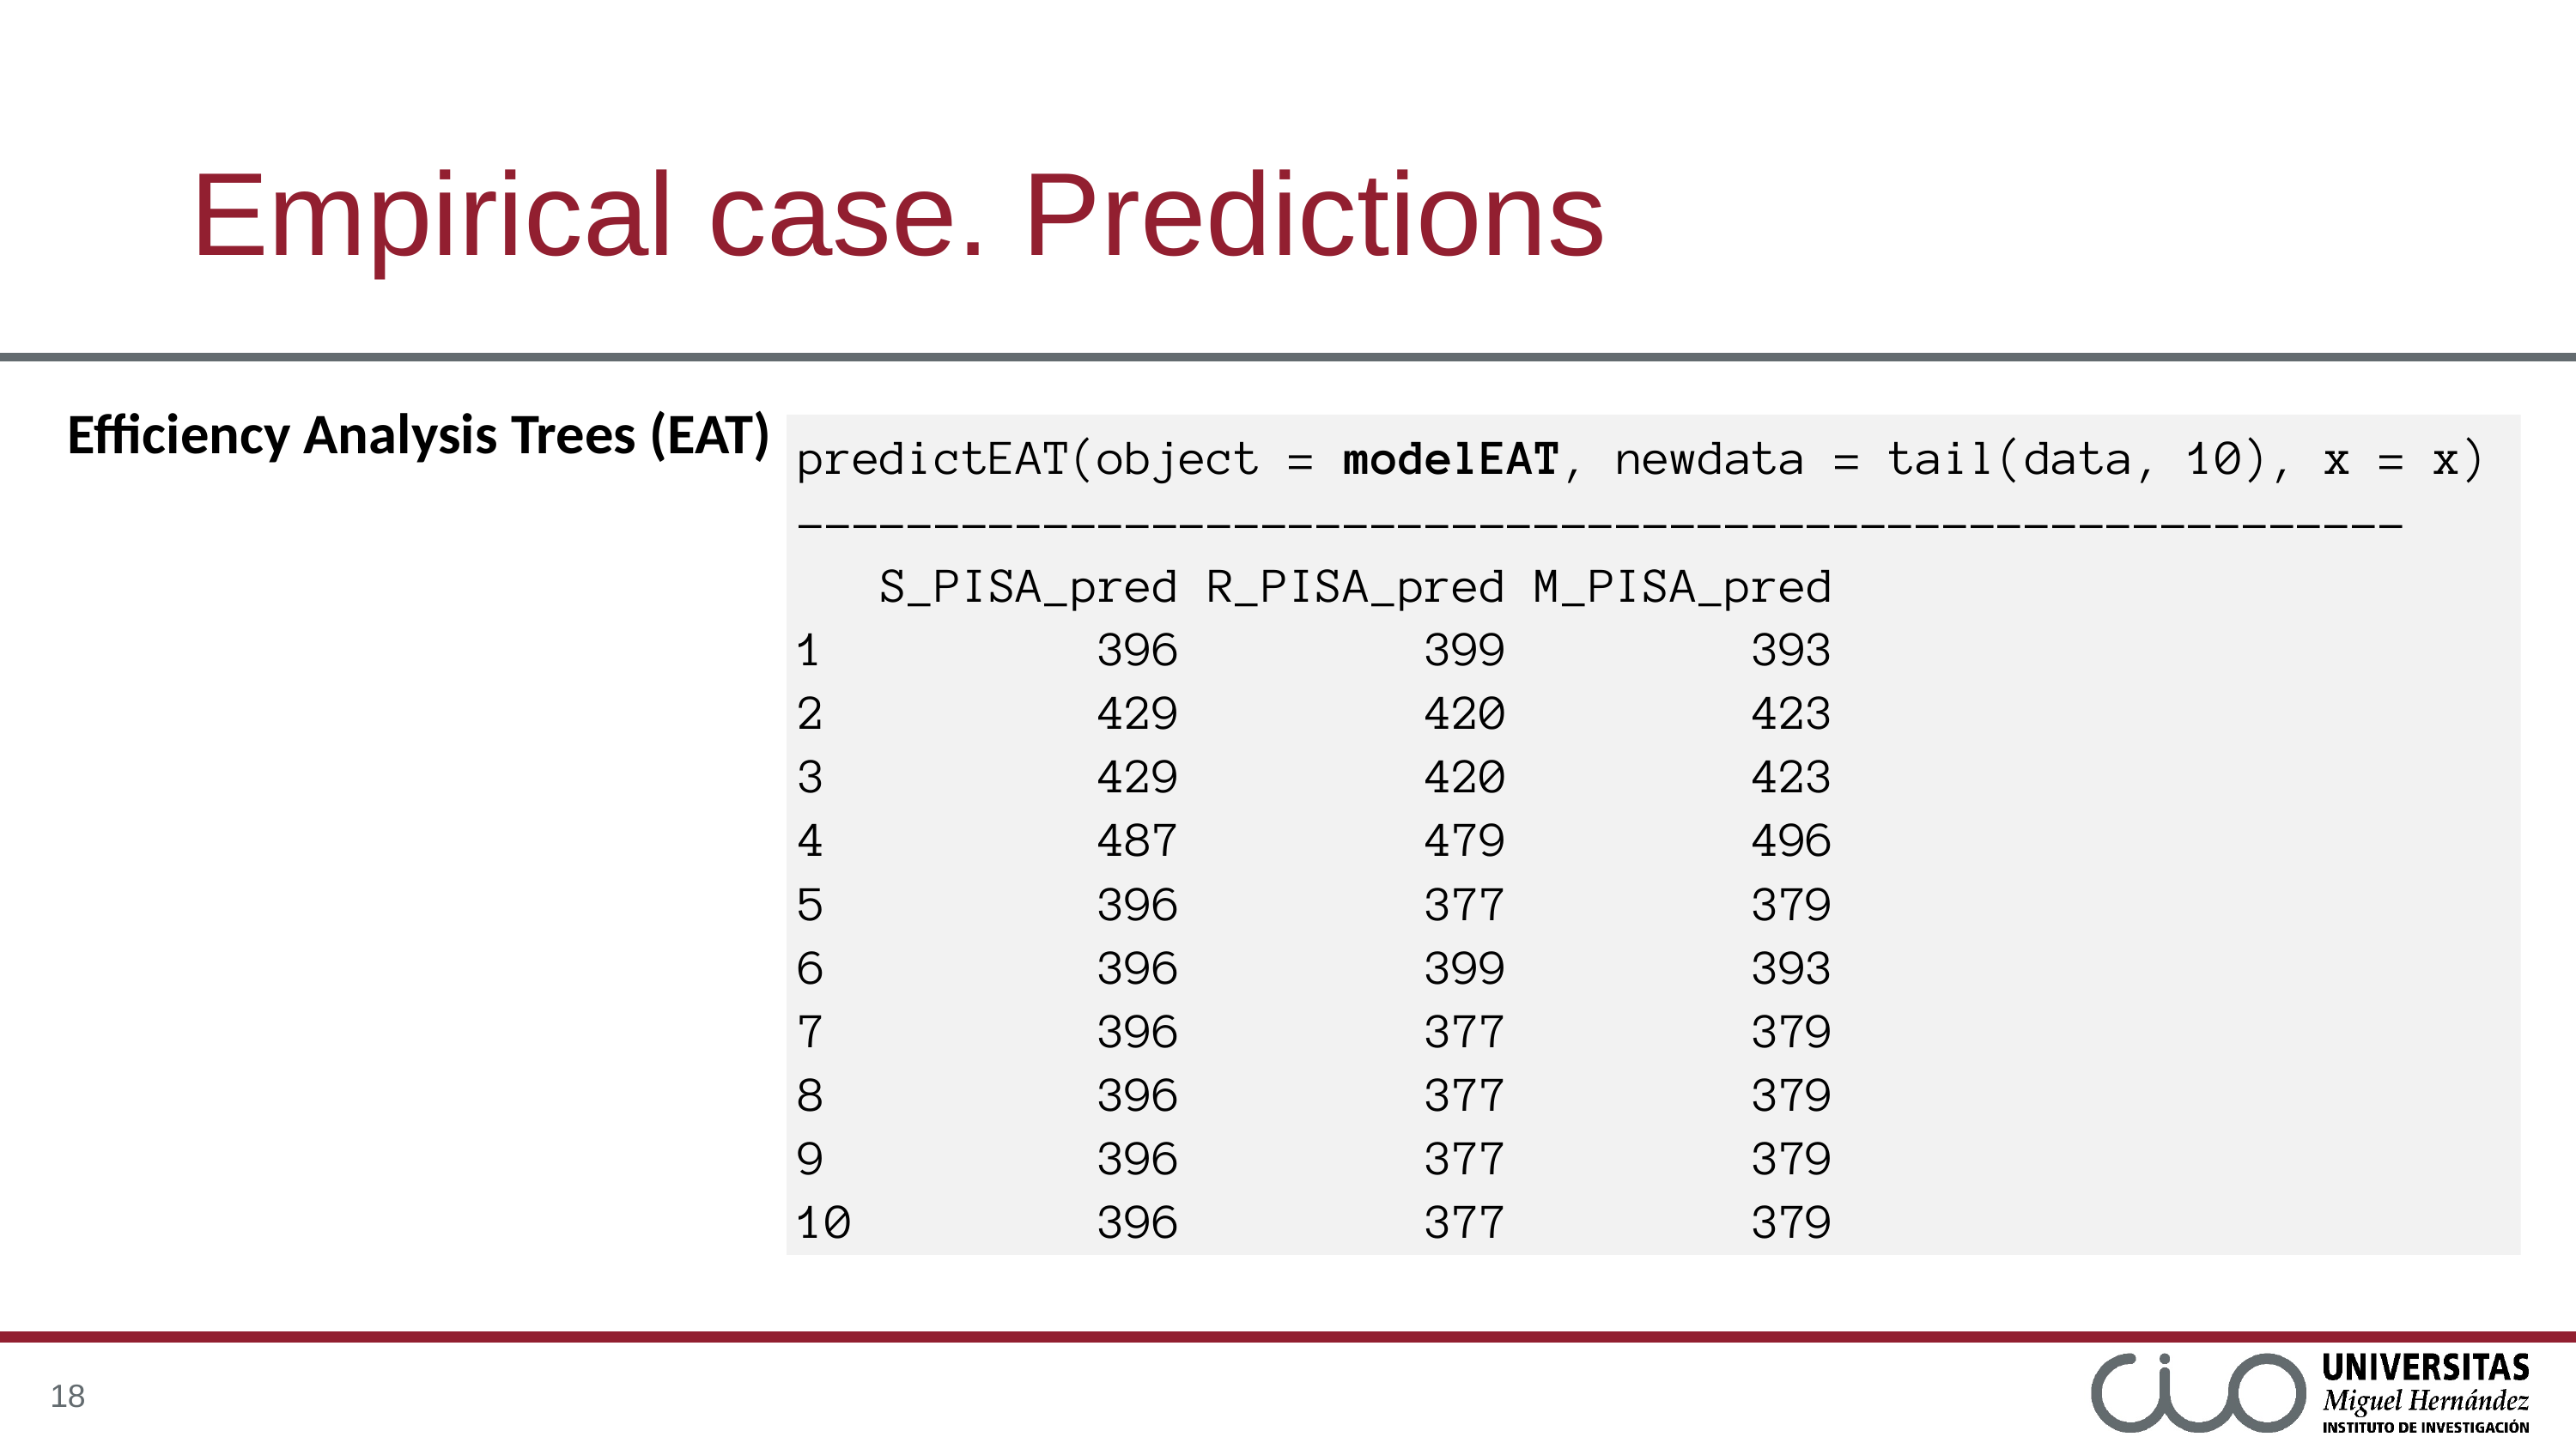

# Empirical case. Predictions
Efficiency Analysis Trees (EAT)
predictEAT(object = modelEAT, newdata = tail(data, 10), x = x)
-----------------------------------------------------------
	S_PISA_pred R_PISA_pred M_PISA_pred
1          396         399         393
2          429         420         423
3          429         420         423
4          487         479         496
5          396         377         379
6          396         399         393
7          396         377         379
8          396         377         379
9          396         377         379
10         396         377         379
18